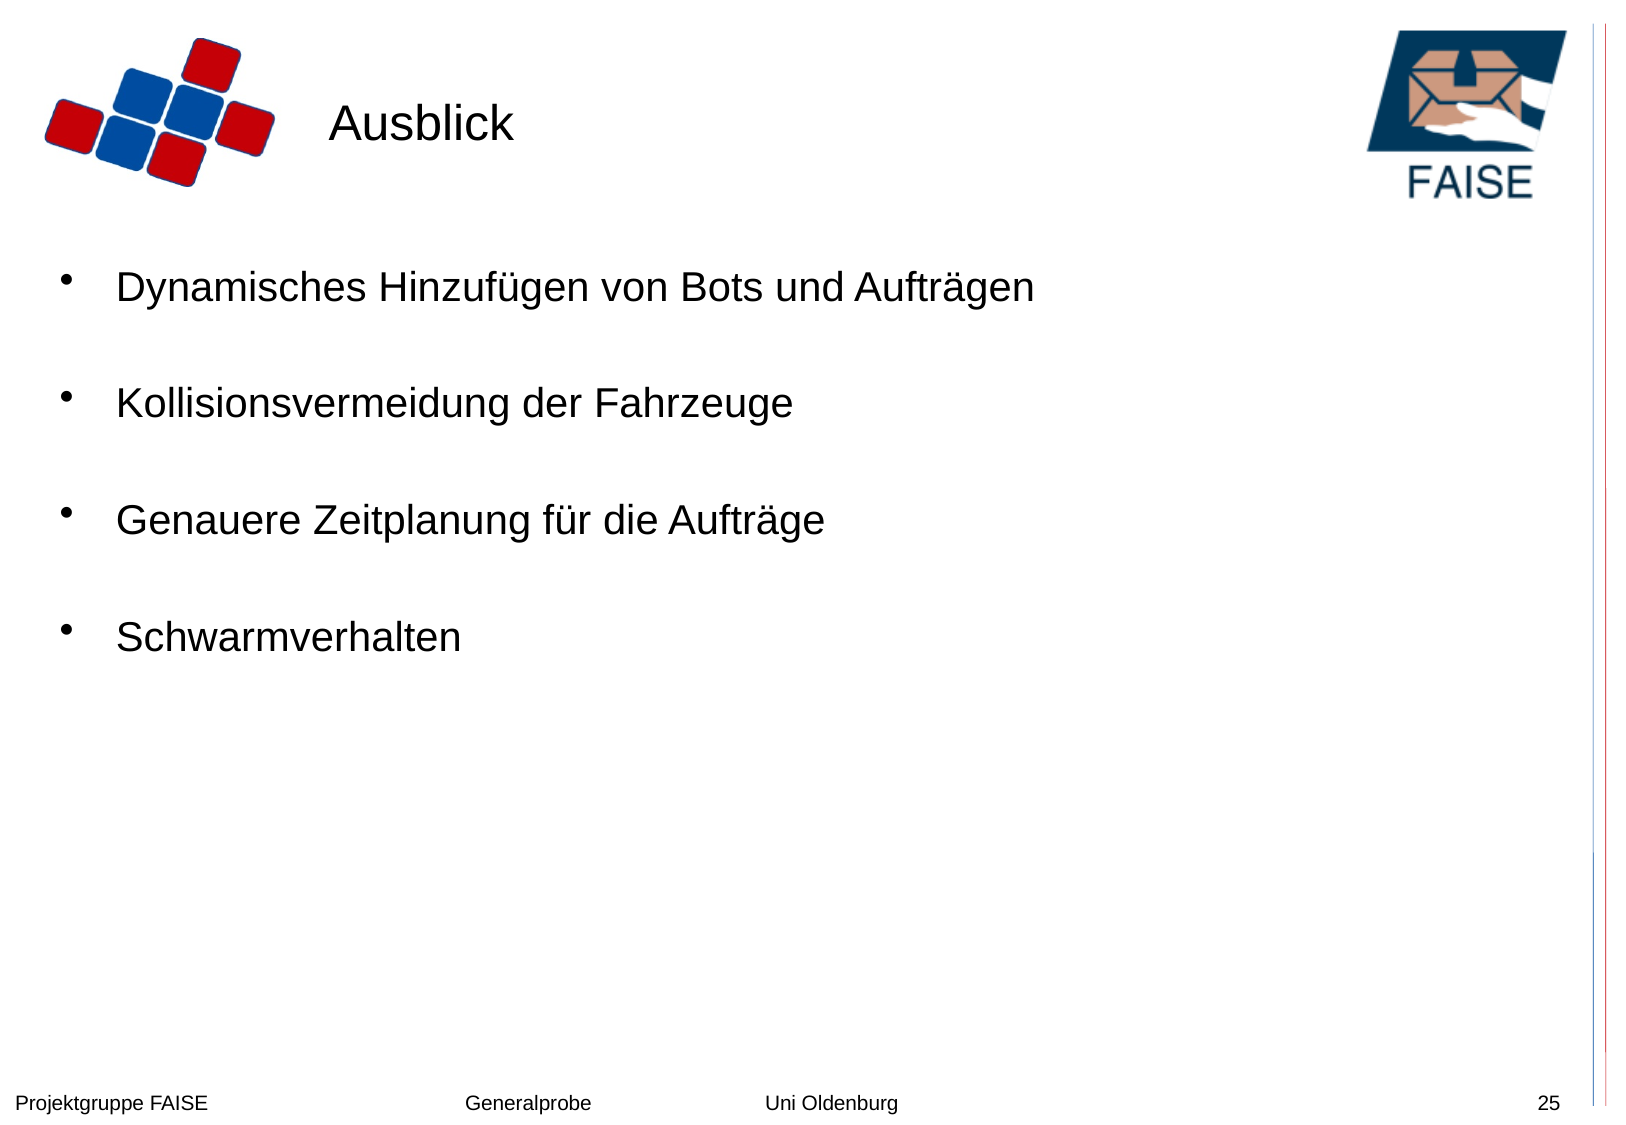

# Ausblick
Dynamisches Hinzufügen von Bots und Aufträgen

Kollisionsvermeidung der Fahrzeuge

Genauere Zeitplanung für die Aufträge

Schwarmverhalten
Projektgruppe FAISE		Generalprobe		Uni Oldenburg
25